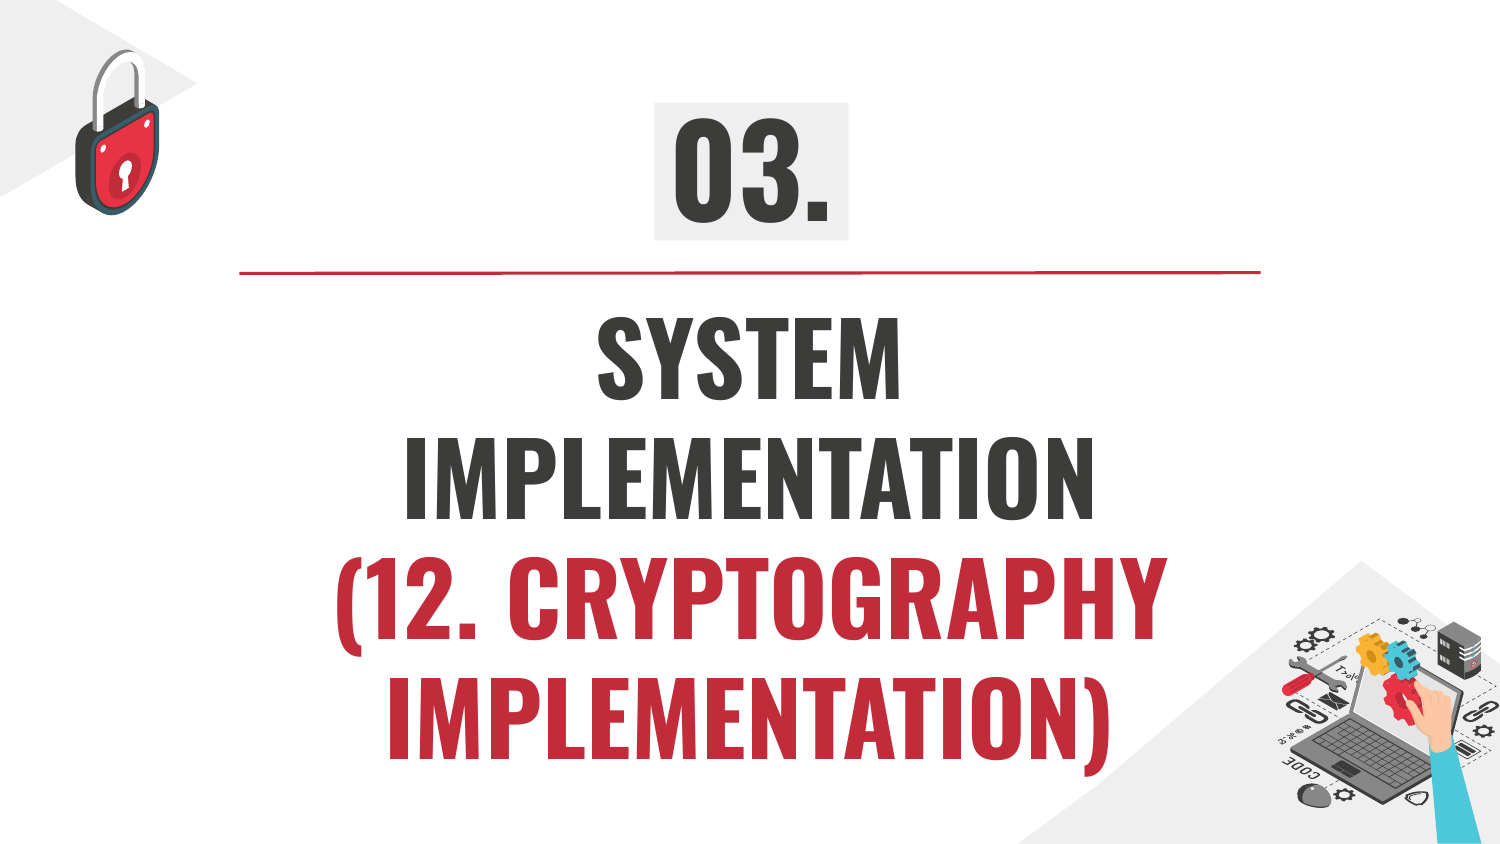

03.
# SYSTEM IMPLEMENTATION (12. CRYPTOGRAPHY IMPLEMENTATION)